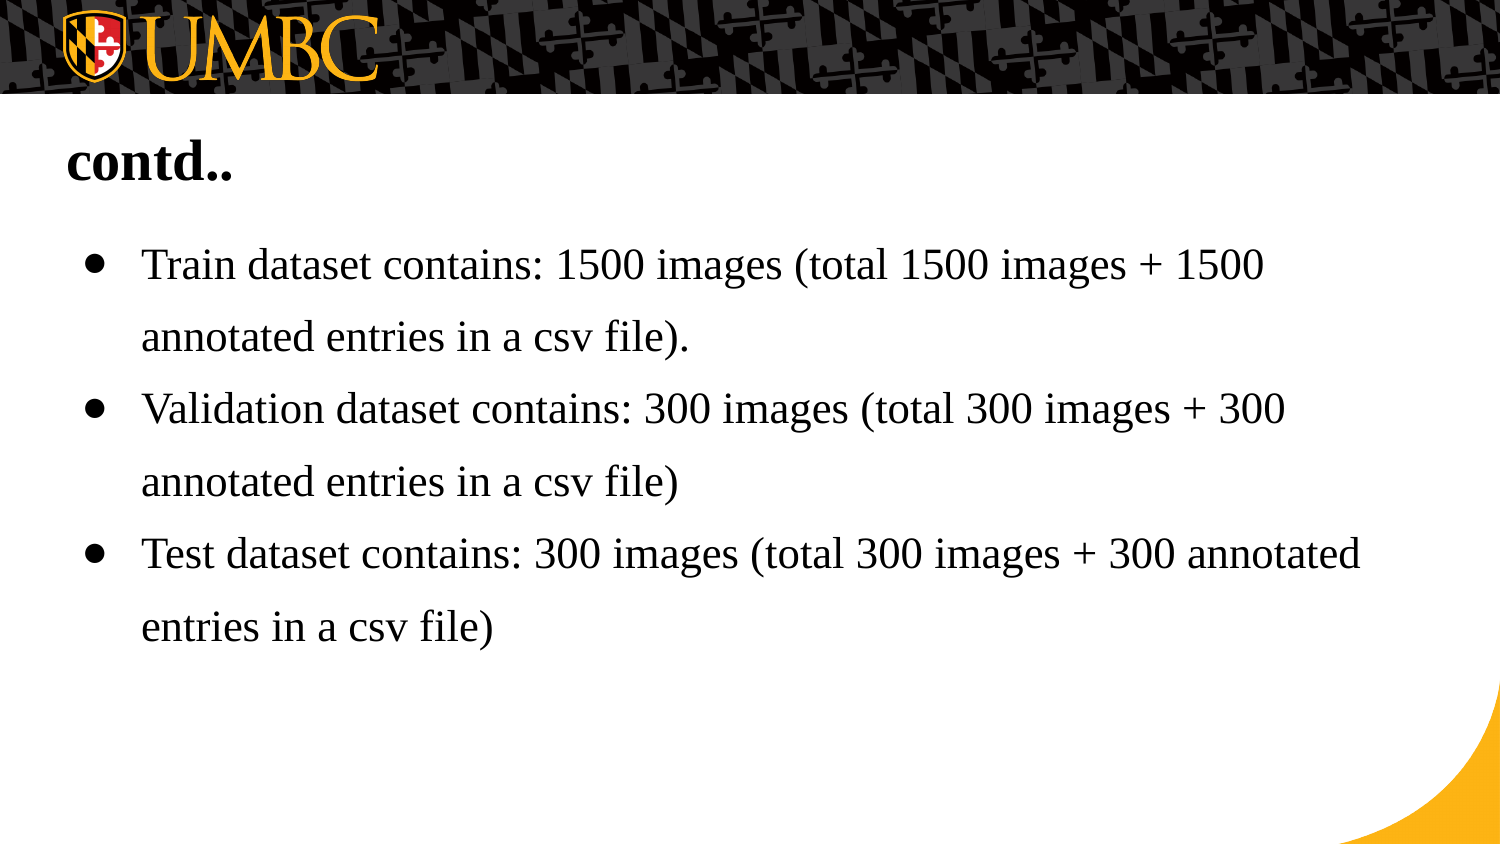

# contd..
Train dataset contains: 1500 images (total 1500 images + 1500 annotated entries in a csv file).
Validation dataset contains: 300 images (total 300 images + 300 annotated entries in a csv file)
Test dataset contains: 300 images (total 300 images + 300 annotated entries in a csv file)